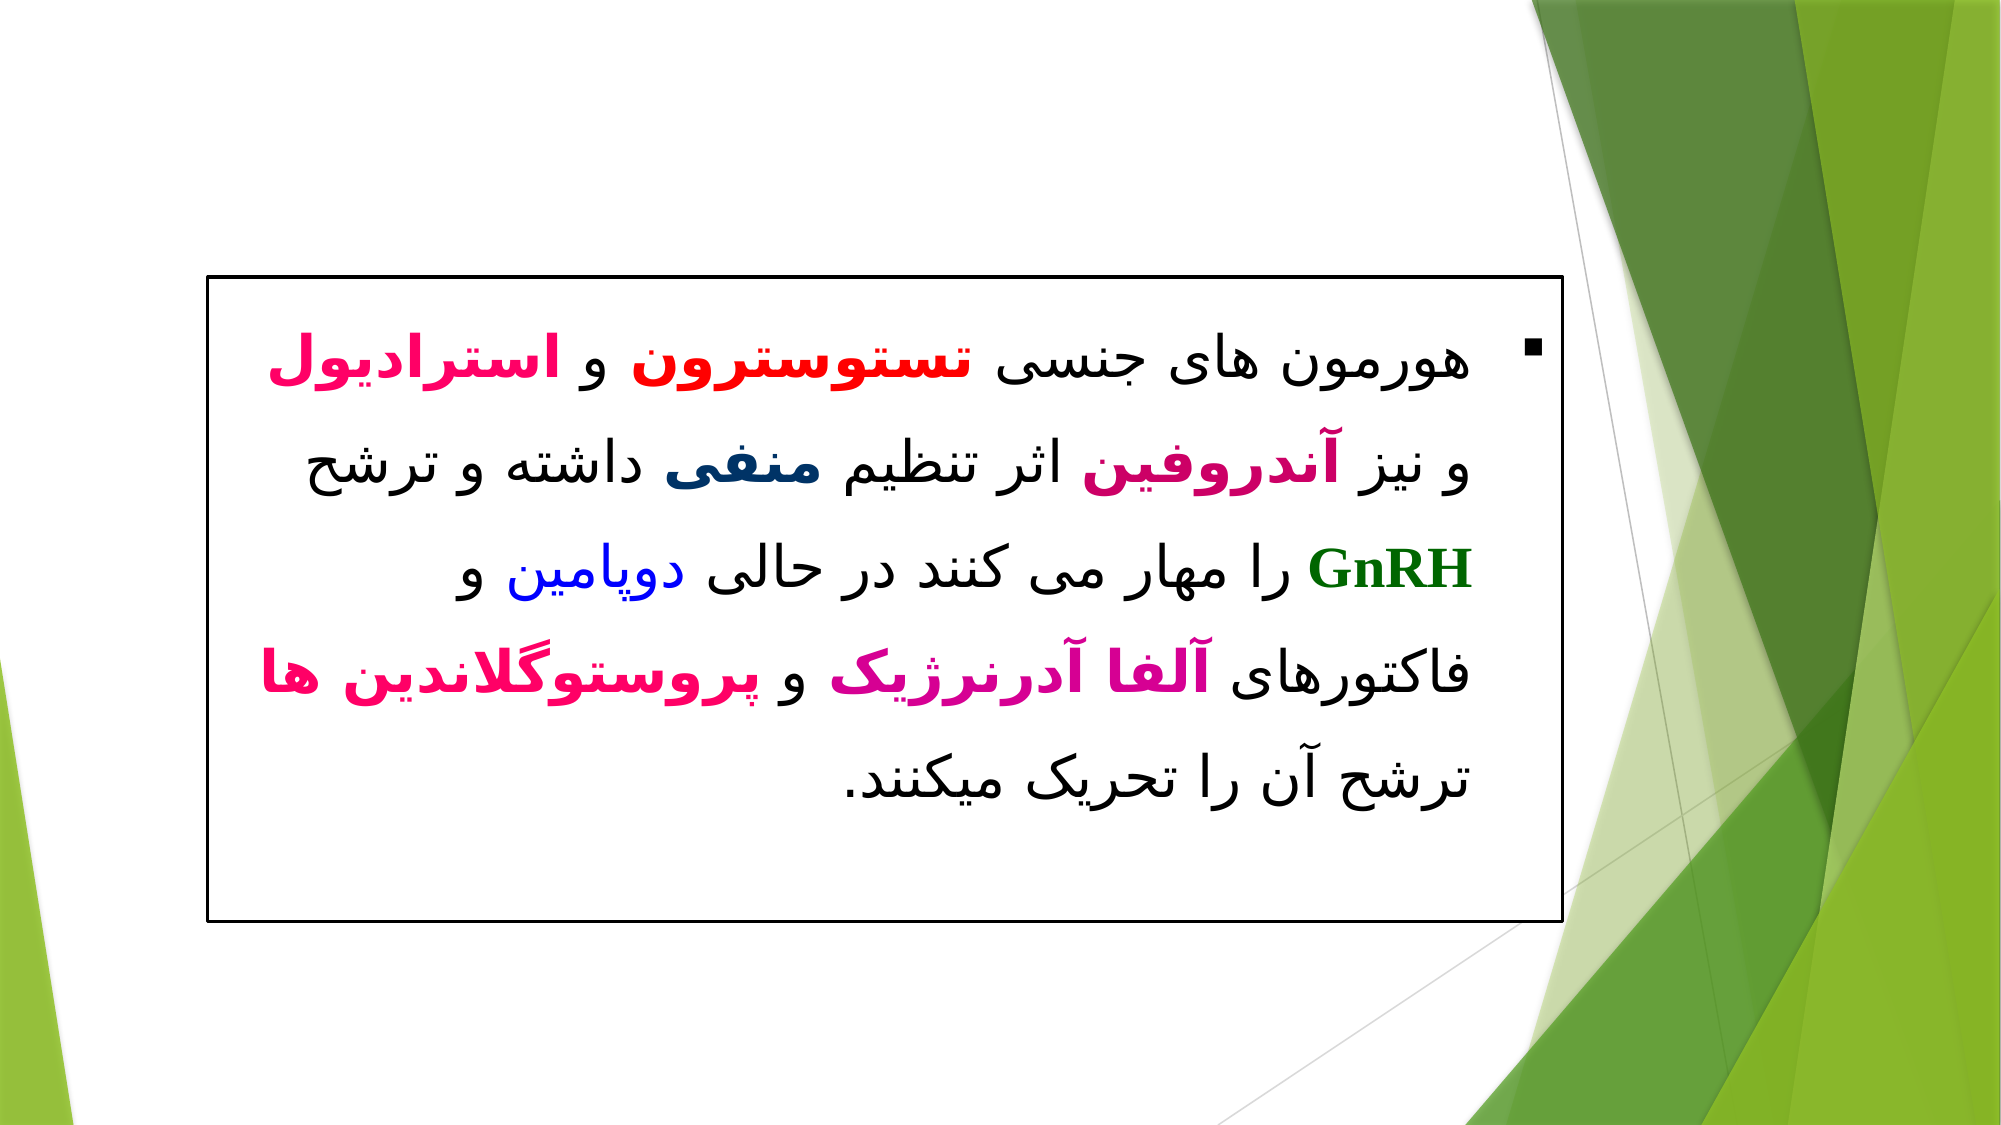

هورمون های جنسی تستوسترون و استرادیول و نیز آندروفین اثر تنظیم منفی داشته و ترشح GnRH را مهار می کنند در حالی دوپامین و فاکتورهای آلفا آدرنرژیک و پروستوگلاندین ها ترشح آن را تحریک میکنند.